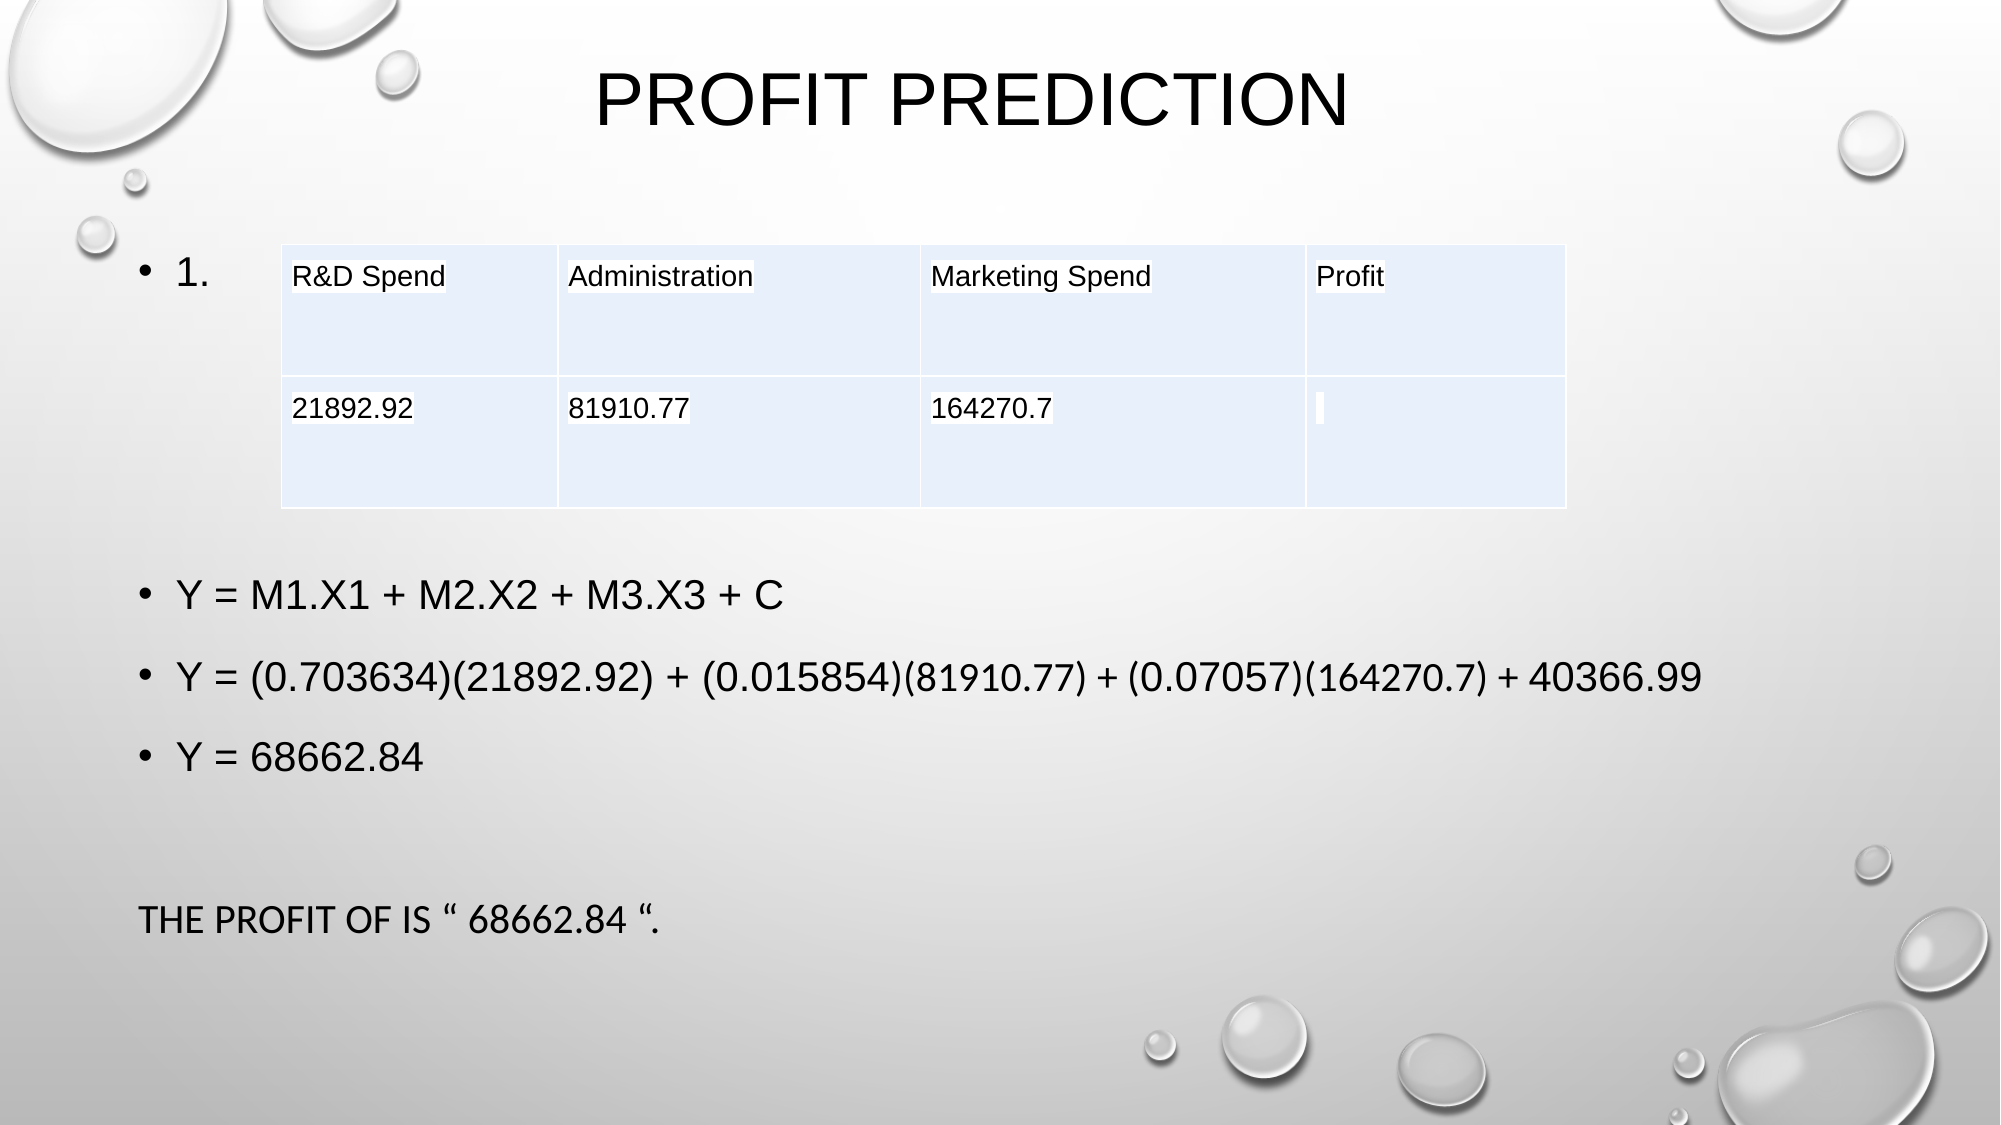

# Profit prediction
1.

y = M1.x1 + m2.x2 + m3.x3 + c
Y = (0.703634)(21892.92) + (0.015854)(81910.77) + (0.07057)(164270.7) + 40366.99
Y = 68662.84

The profit of is “ 68662.84 “.

| R&D Spend | Administration | Marketing Spend | Profit |
| --- | --- | --- | --- |
| 21892.92 | 81910.77 | 164270.7 |  |